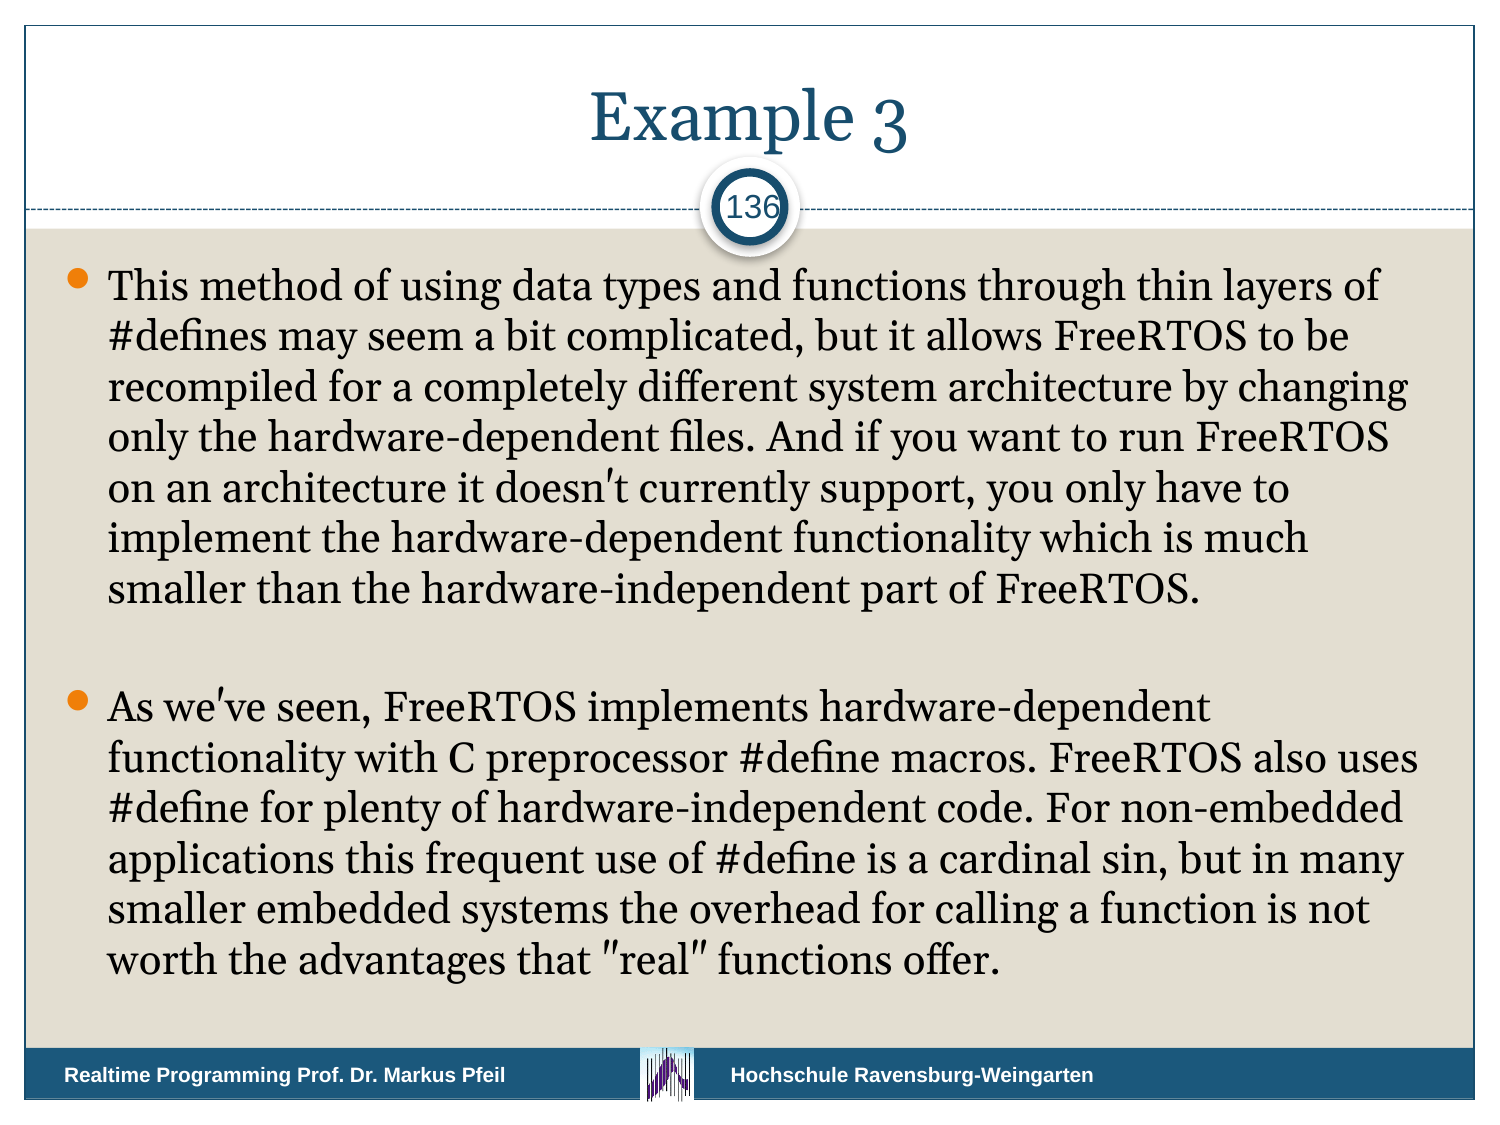

# Example 3
136
This method of using data types and functions through thin layers of #defines may seem a bit complicated, but it allows FreeRTOS to be recompiled for a completely different system architecture by changing only the hardware-dependent files. And if you want to run FreeRTOS on an architecture it doesn't currently support, you only have to implement the hardware-dependent functionality which is much smaller than the hardware-independent part of FreeRTOS.

As we've seen, FreeRTOS implements hardware-dependent functionality with C preprocessor #define macros. FreeRTOS also uses #define for plenty of hardware-independent code. For non-embedded applications this frequent use of #define is a cardinal sin, but in many smaller embedded systems the overhead for calling a function is not worth the advantages that "real" functions offer.
Realtime Programming Prof. Dr. Markus Pfeil